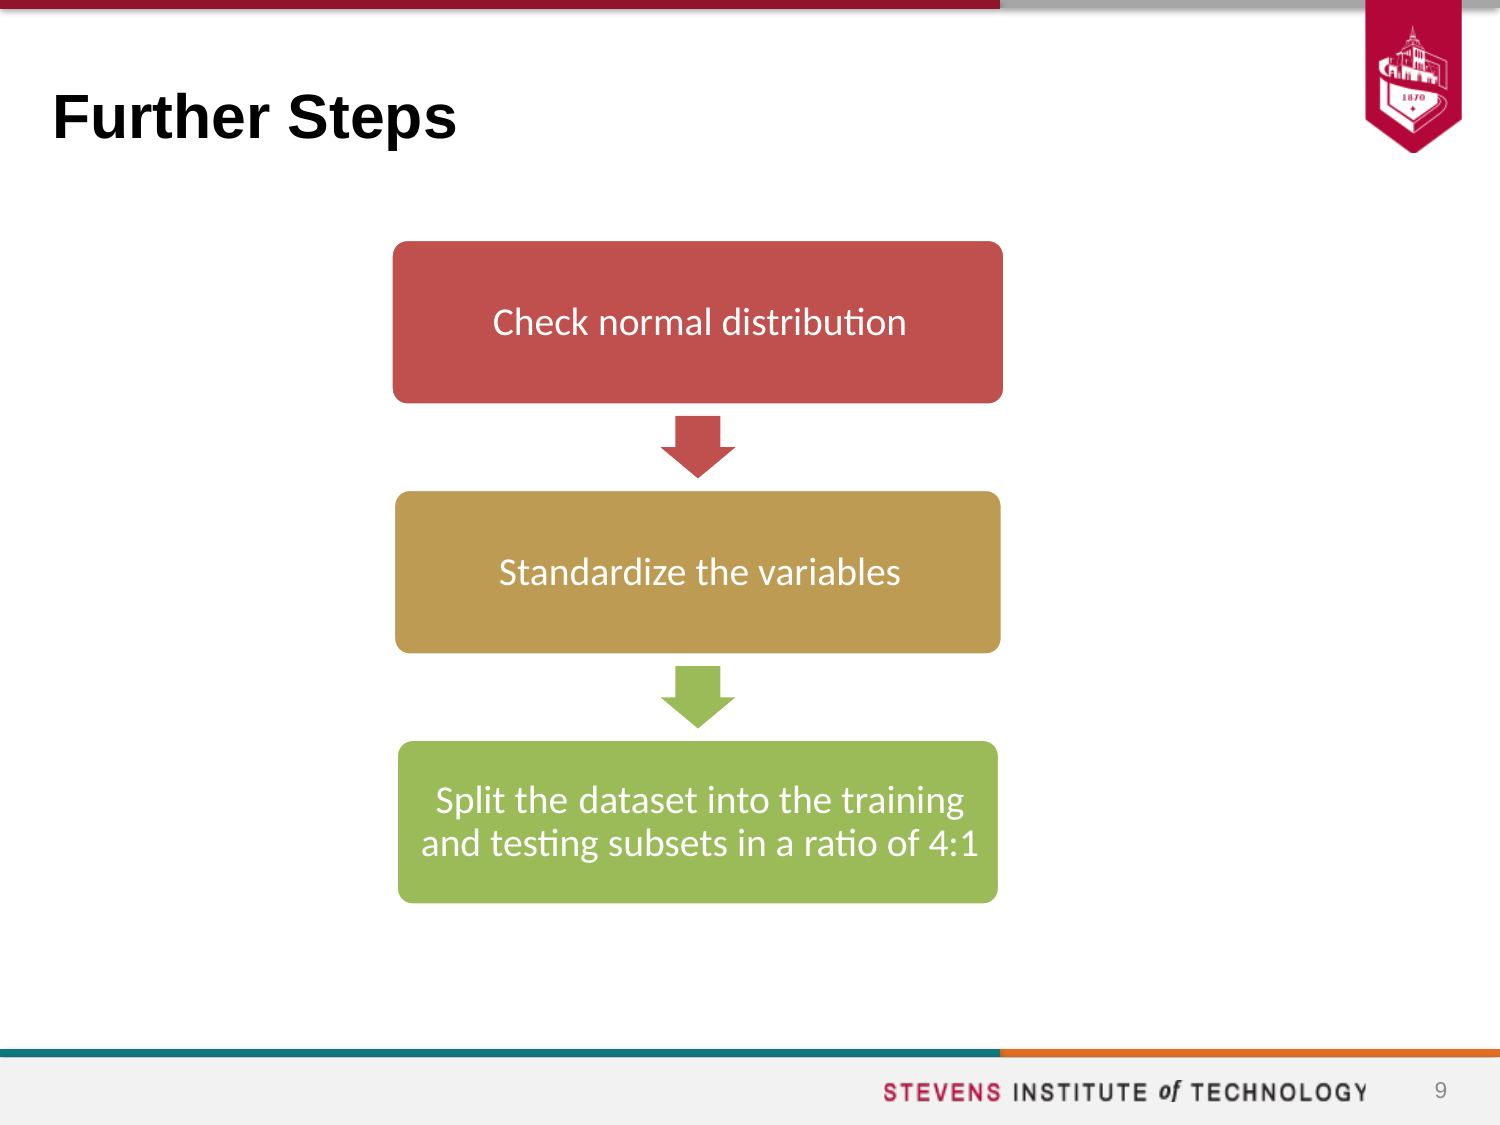

# Further Steps
Check normal distribution

Standardize the variables

Split the dataset into the training and testing subsets in a ratio of 4:1
9